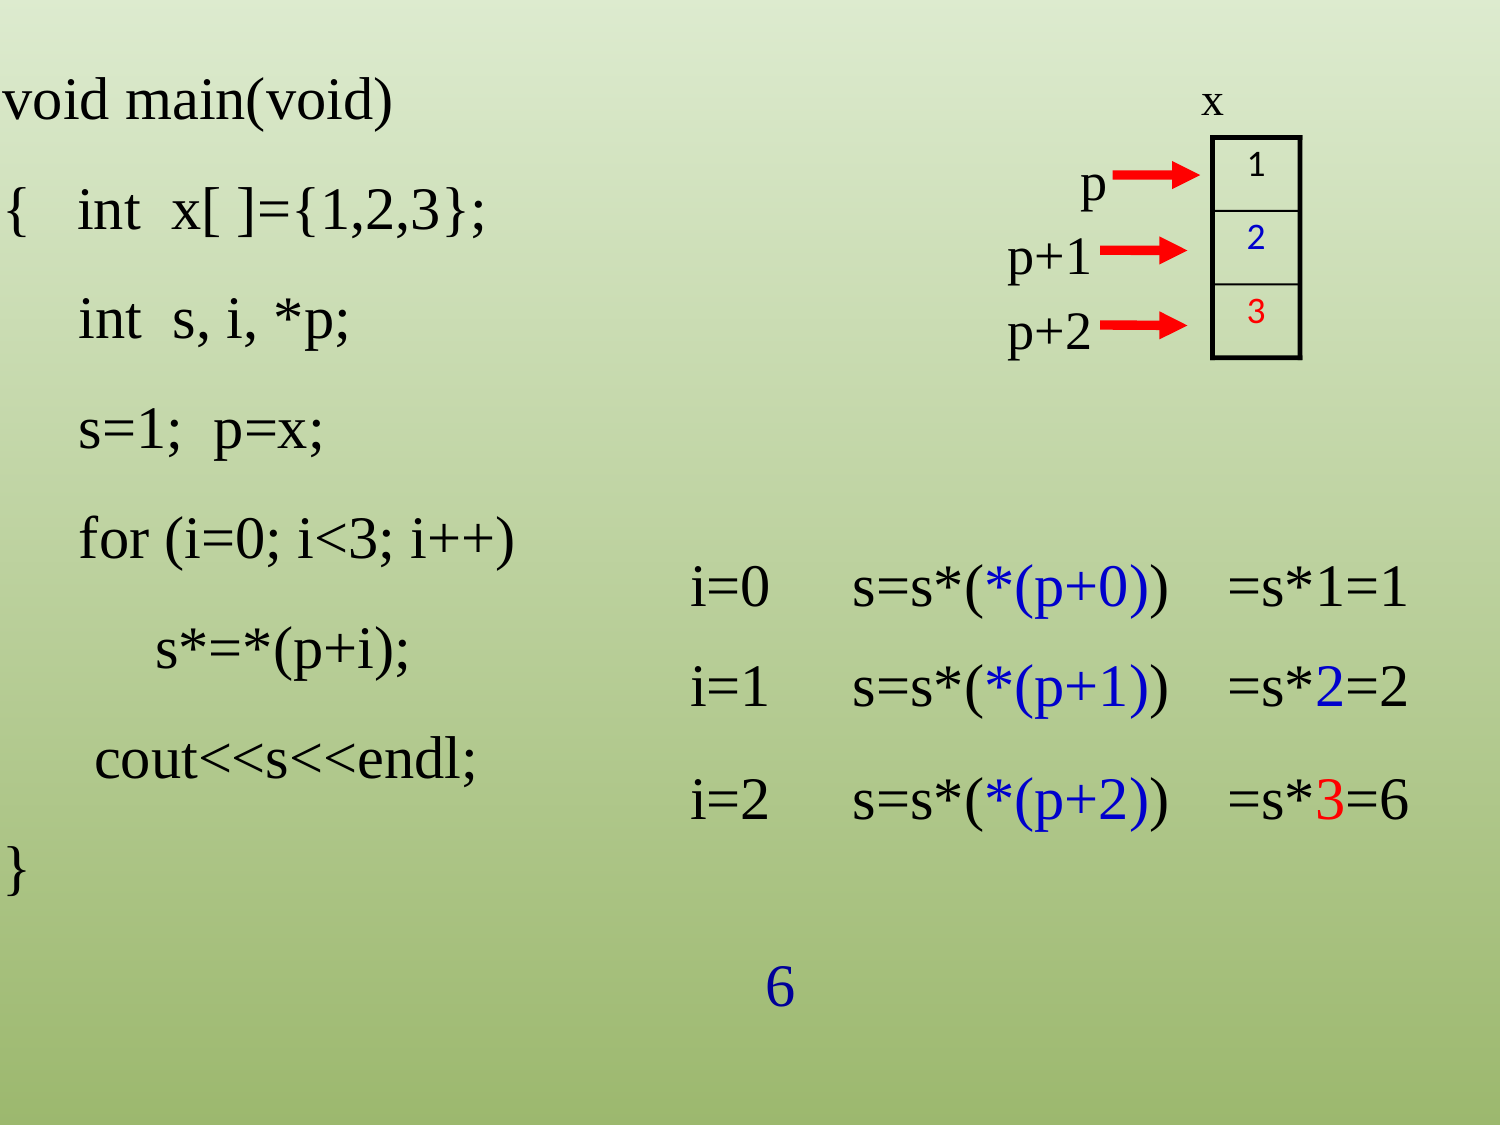

void main(void)
{   int  x[ ]={1,2,3};
     int  s, i, *p;
     s=1;  p=x;
     for (i=0; i<3; i++)
          s*=*(p+i);
      cout<<s<<endl;
}
x
1

2

3

p

p+1

p+2

i=0
s=s*(*(p+0))
=s*1=1
i=1
s=s*(*(p+1))
=s*2=2
i=2
s=s*(*(p+2))
=s*3=6
6
441